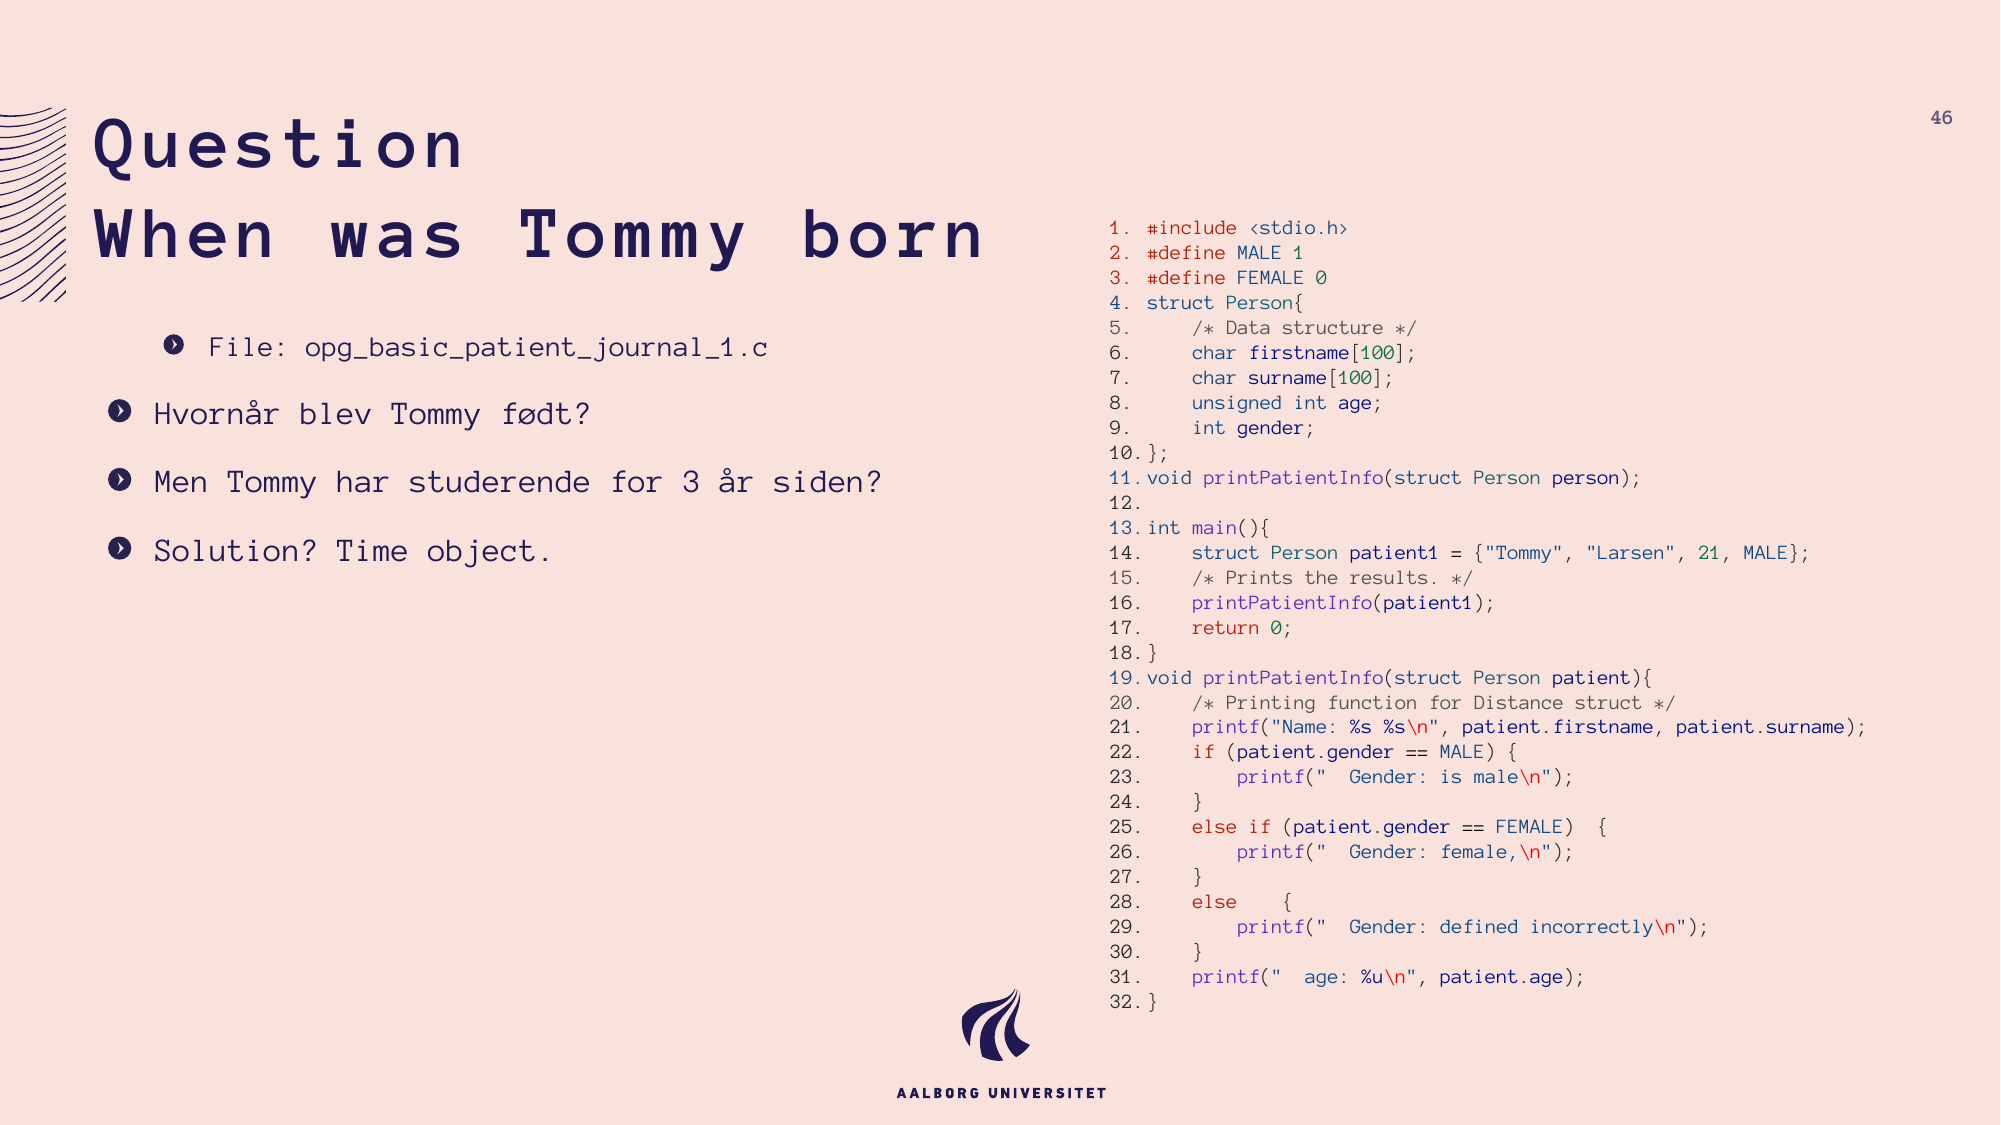

# Question When was Tommy born
46
#include <stdio.h>
#define MALE 1
#define FEMALE 0
struct Person{
    /* Data structure */
    char firstname[100];
    char surname[100];
    unsigned int age;
    int gender;
};
void printPatientInfo(struct Person person);

int main(){
    struct Person patient1 = {"Tommy", "Larsen", 21, MALE};
    /* Prints the results. */
    printPatientInfo(patient1);
    return 0;
}
void printPatientInfo(struct Person patient){
    /* Printing function for Distance struct */
    printf("Name: %s %s\n", patient.firstname, patient.surname);
    if (patient.gender == MALE) {
        printf("  Gender: is male\n");
    }
    else if (patient.gender == FEMALE)  {
        printf("  Gender: female,\n");
    }
    else    {
        printf("  Gender: defined incorrectly\n");
    }
    printf("  age: %u\n", patient.age);
}
File: opg_basic_patient_journal_1.c
Hvornår blev Tommy født?
Men Tommy har studerende for 3 år siden?
Solution? Time object.